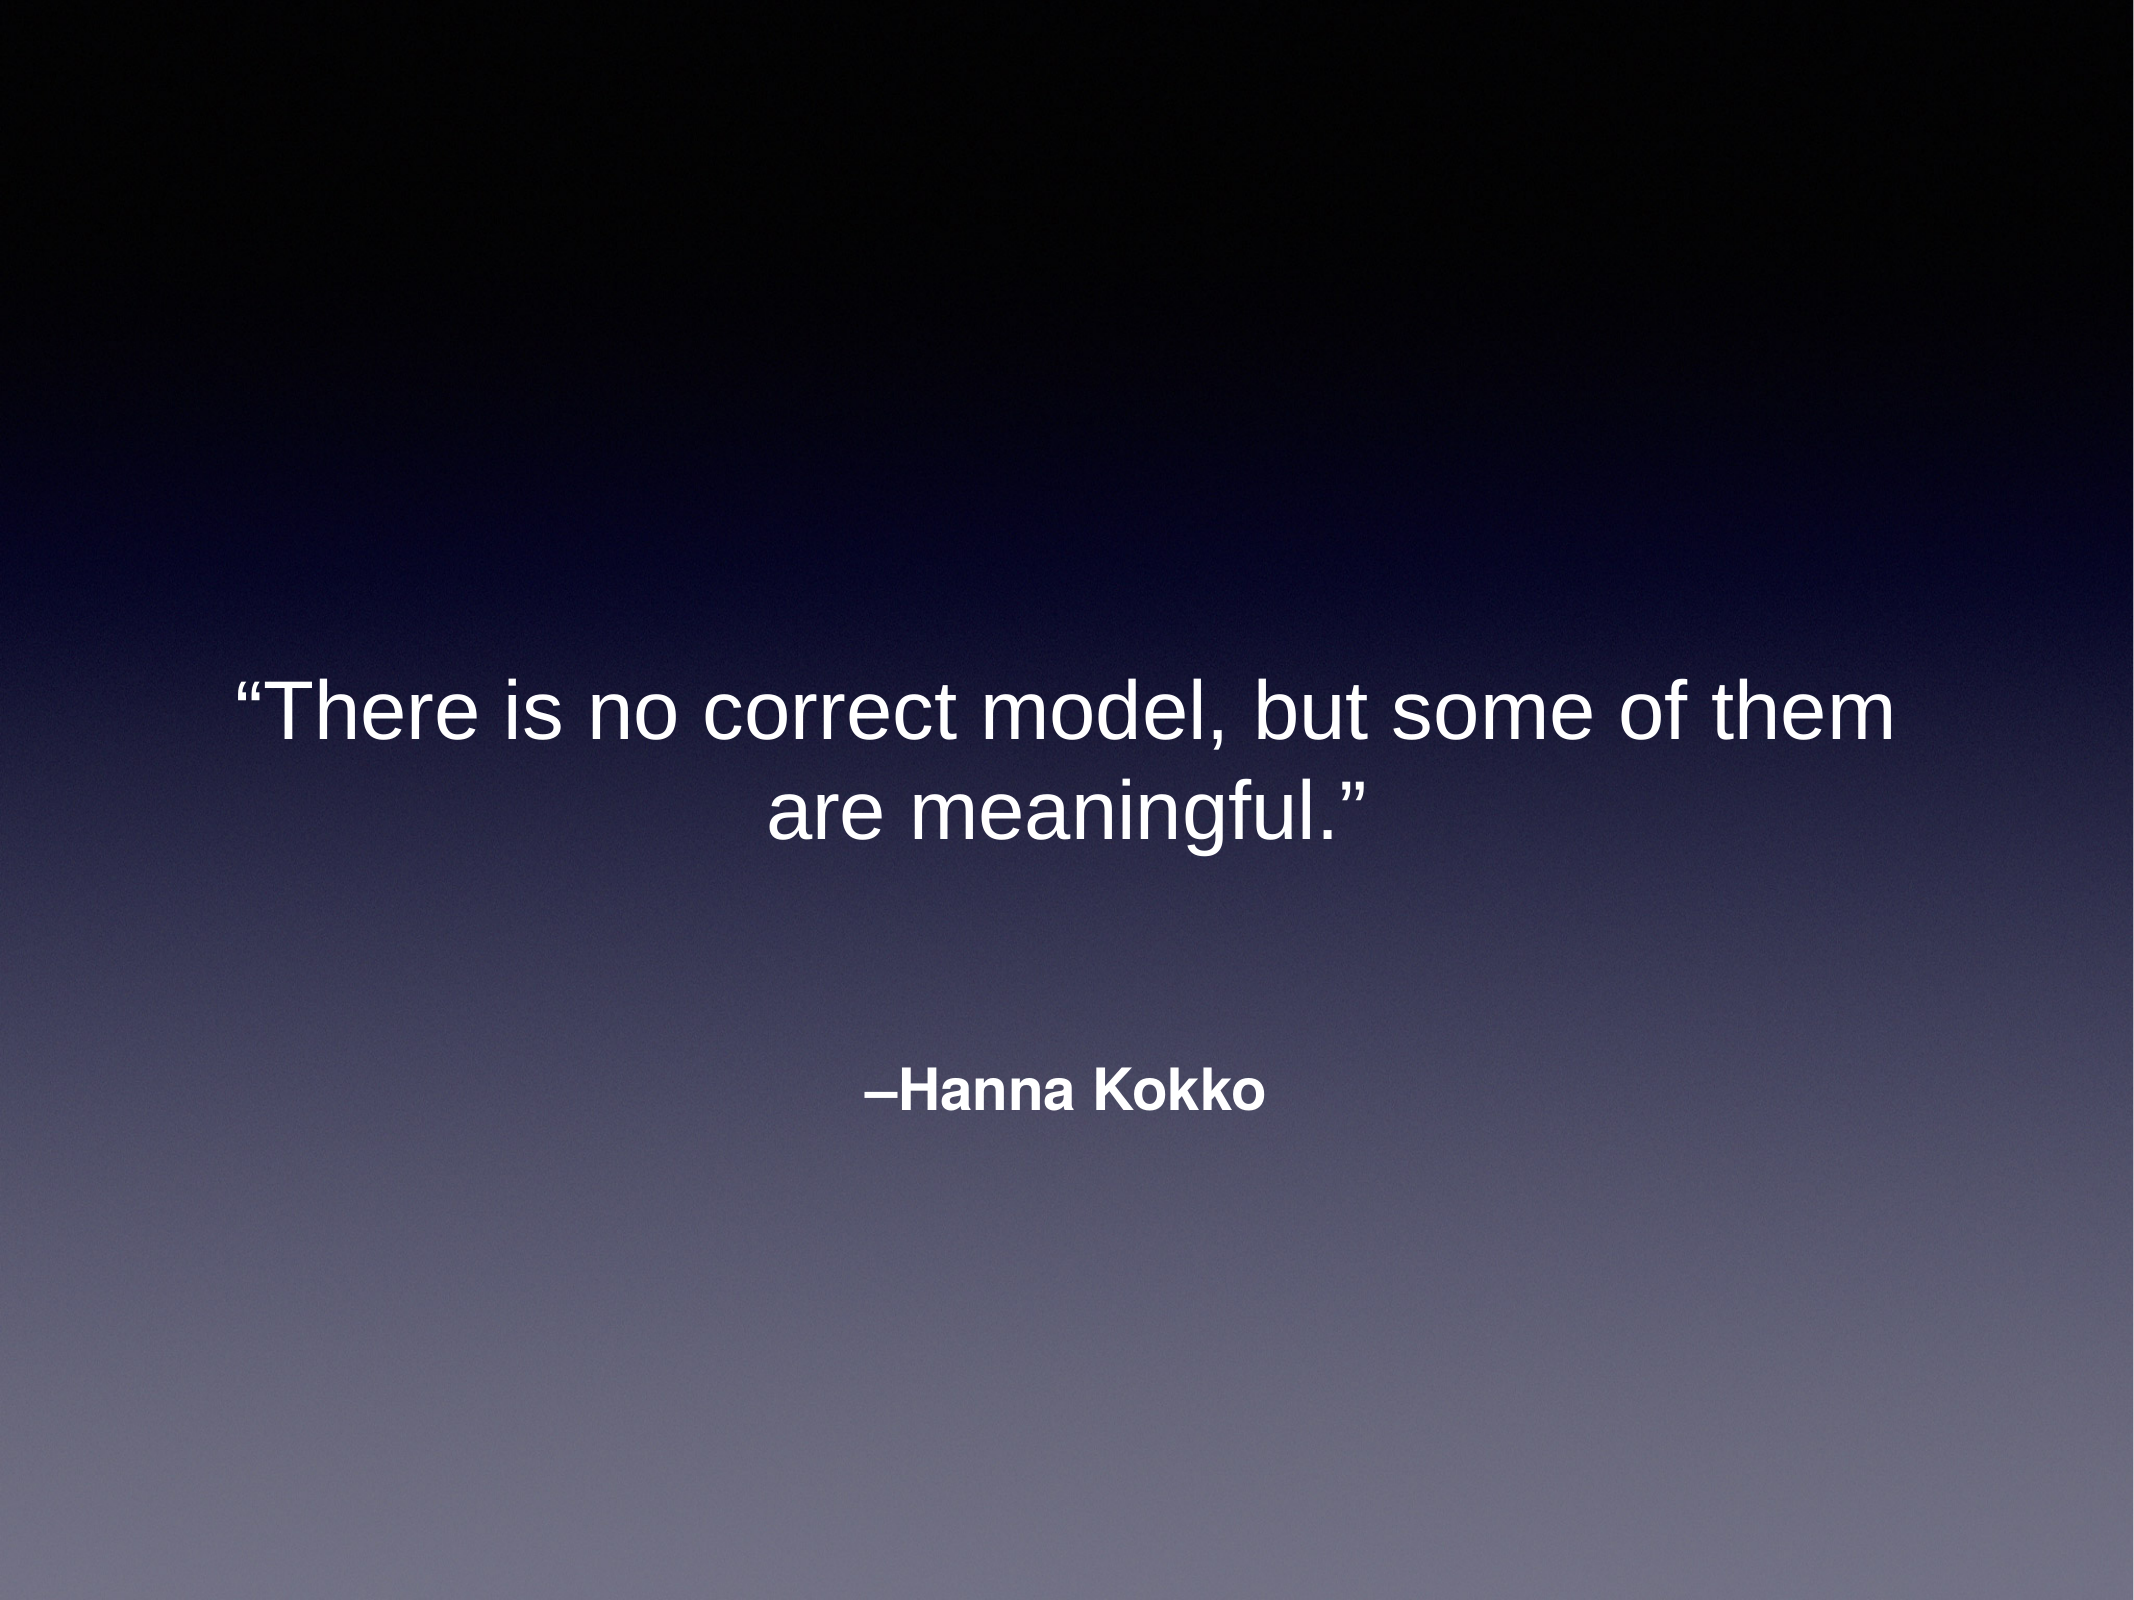

“There is no correct model, but some of them are meaningful.”
–Hanna Kokko